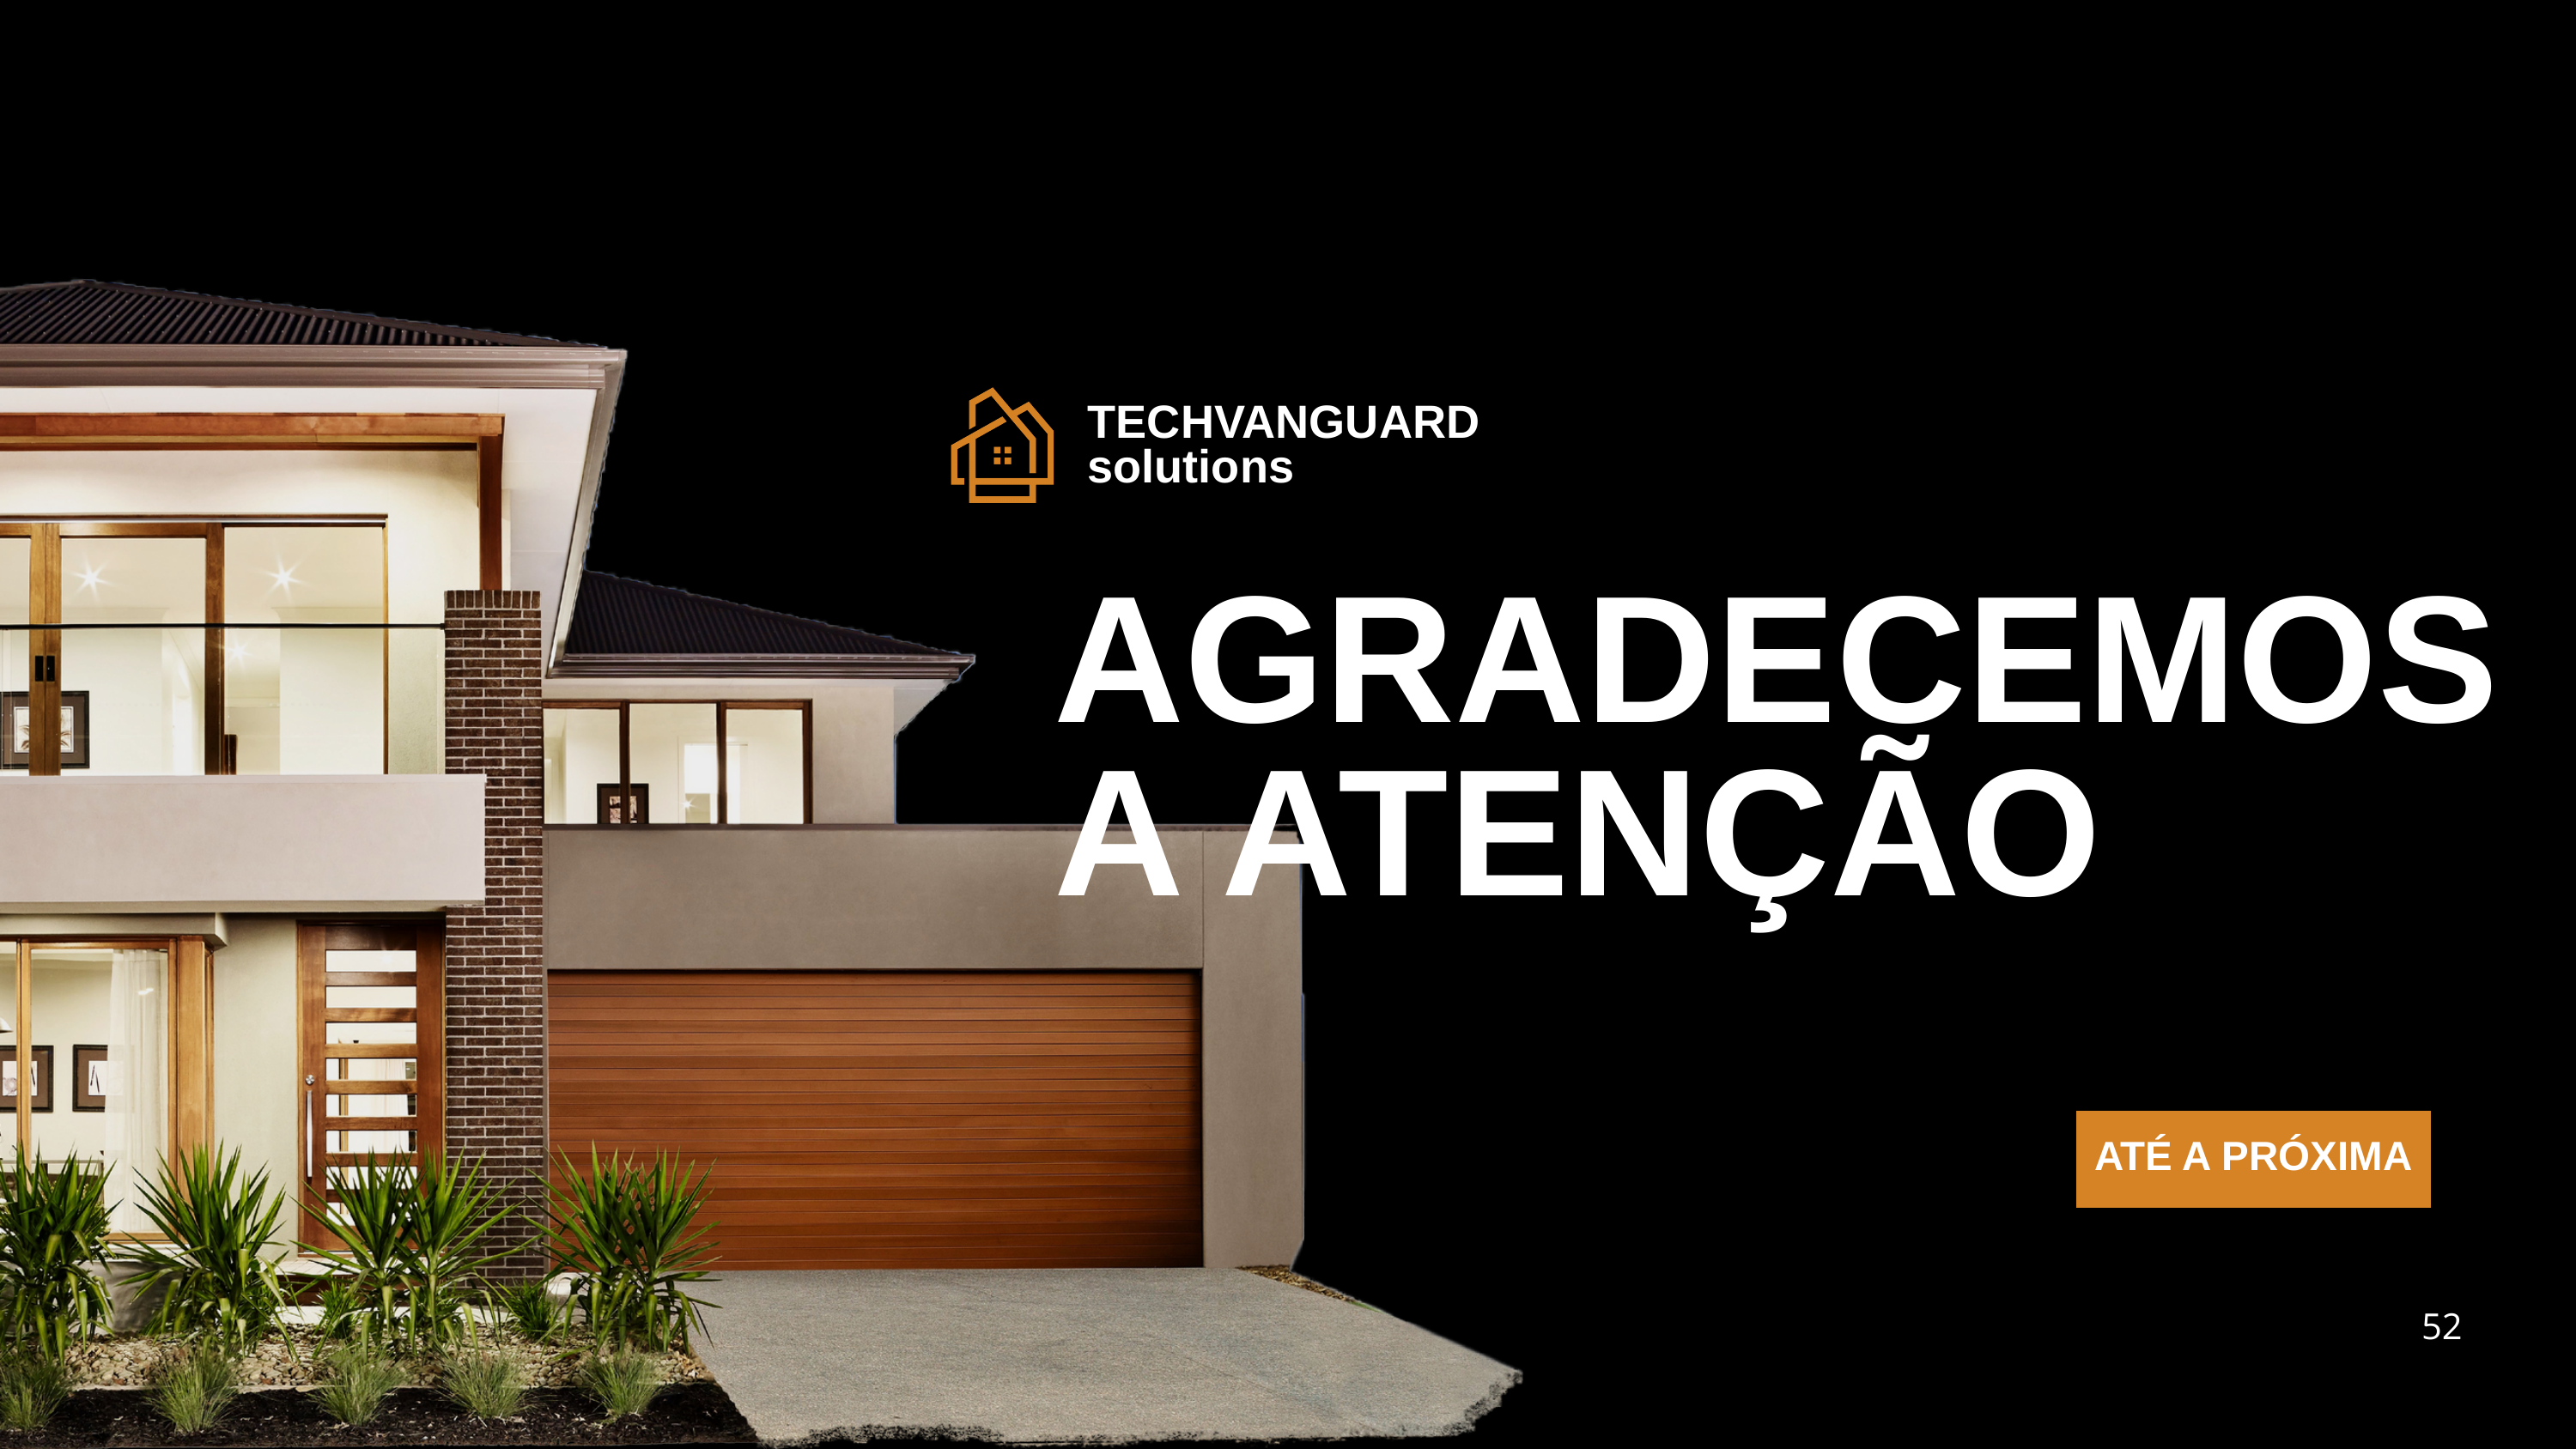

TECHVANGUARD
solutions
AGRADECEMOS
A ATENÇÃO

ATÉ A PRÓXIMA
52